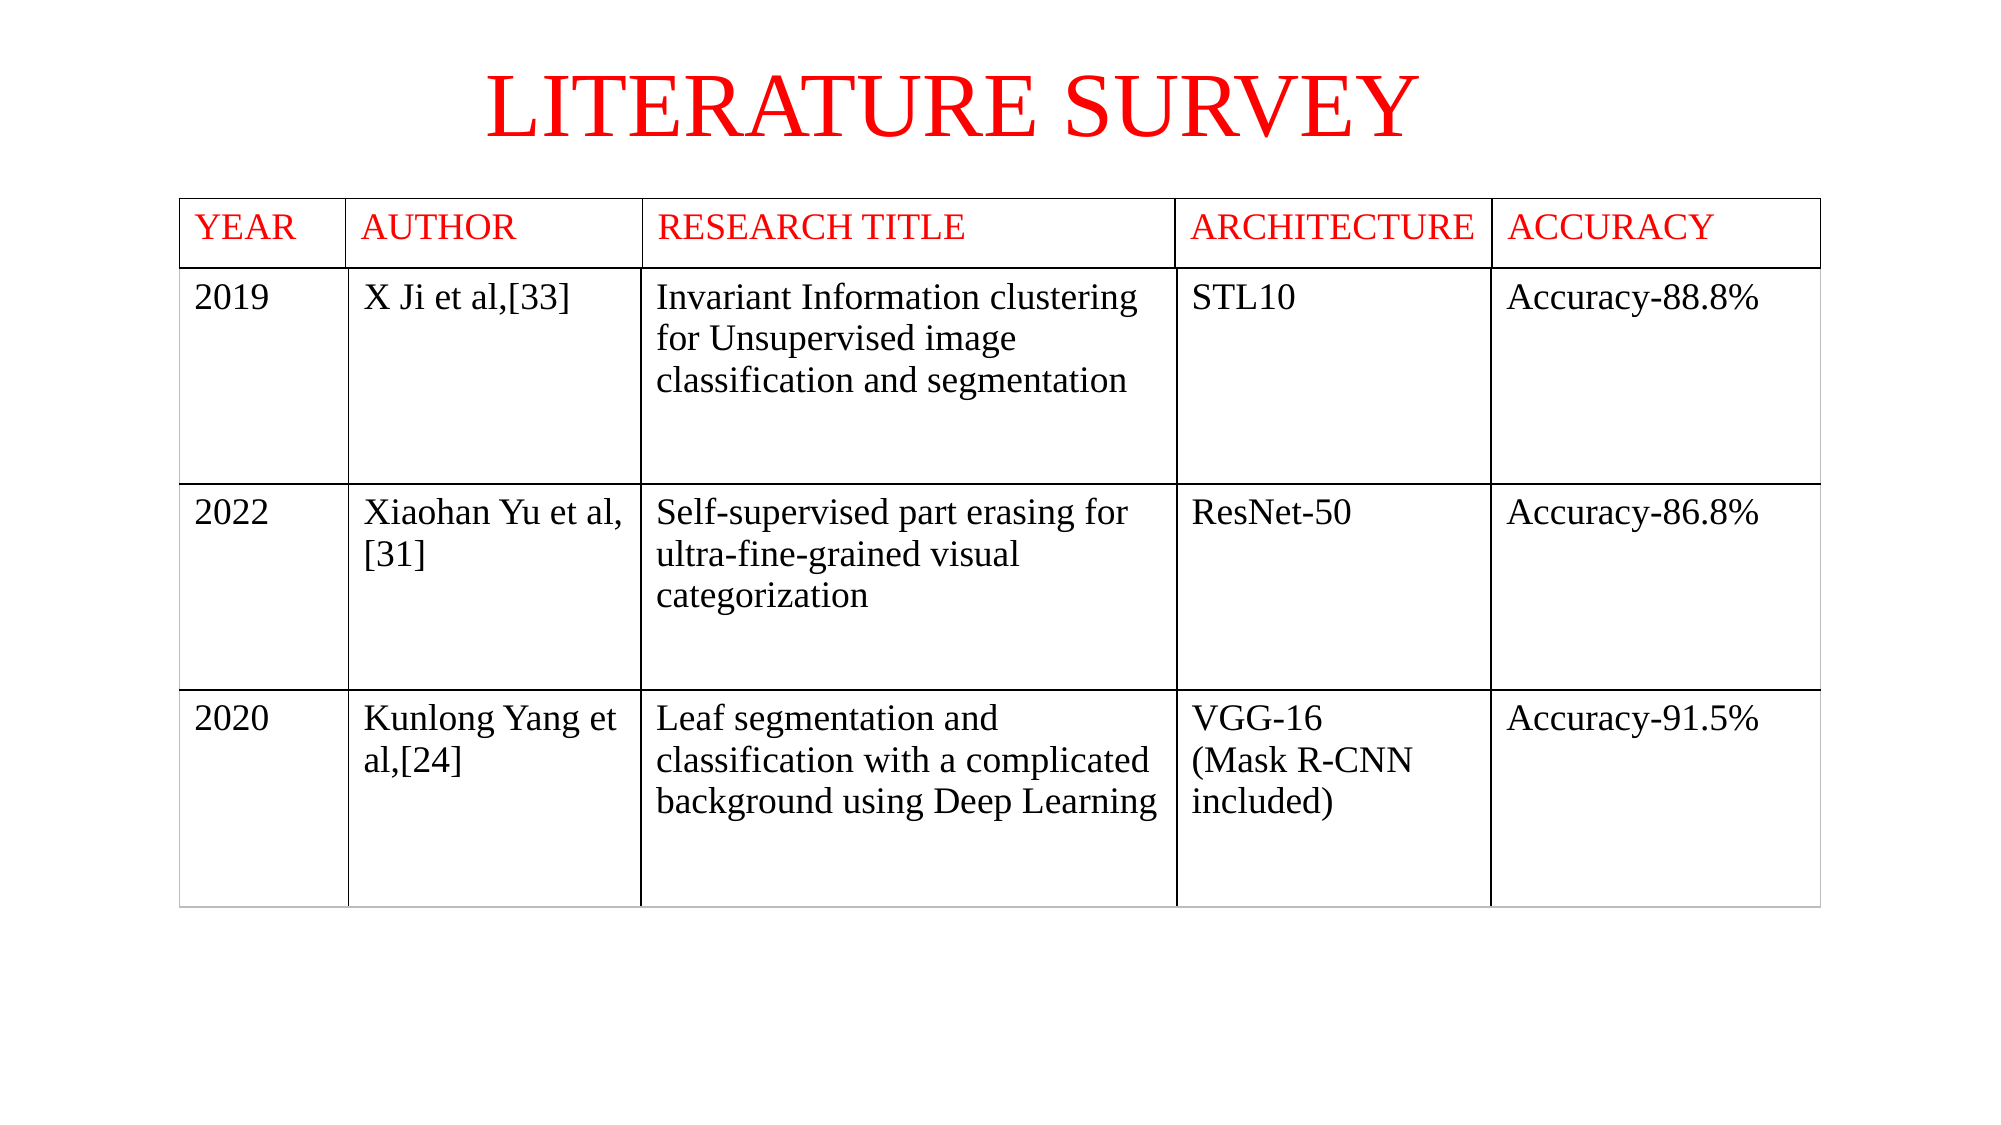

LITERATURE SURVEY
| YEAR | AUTHOR | RESEARCH TITLE | ARCHITECTURE | ACCURACY |
| --- | --- | --- | --- | --- |
| 2019 | X Ji et al,[33] | Invariant Information clustering for Unsupervised image classification and segmentation | STL10 | Accuracy-88.8% |
| --- | --- | --- | --- | --- |
| 2022 | Xiaohan Yu et al,[31] | Self-supervised part erasing for ultra-fine-grained visual categorization | ResNet-50 | Accuracy-86.8% |
| 2020 | Kunlong Yang et al,[24] | Leaf segmentation and classification with a complicated background using Deep Learning | VGG-16 (Mask R-CNN included) | Accuracy-91.5% |